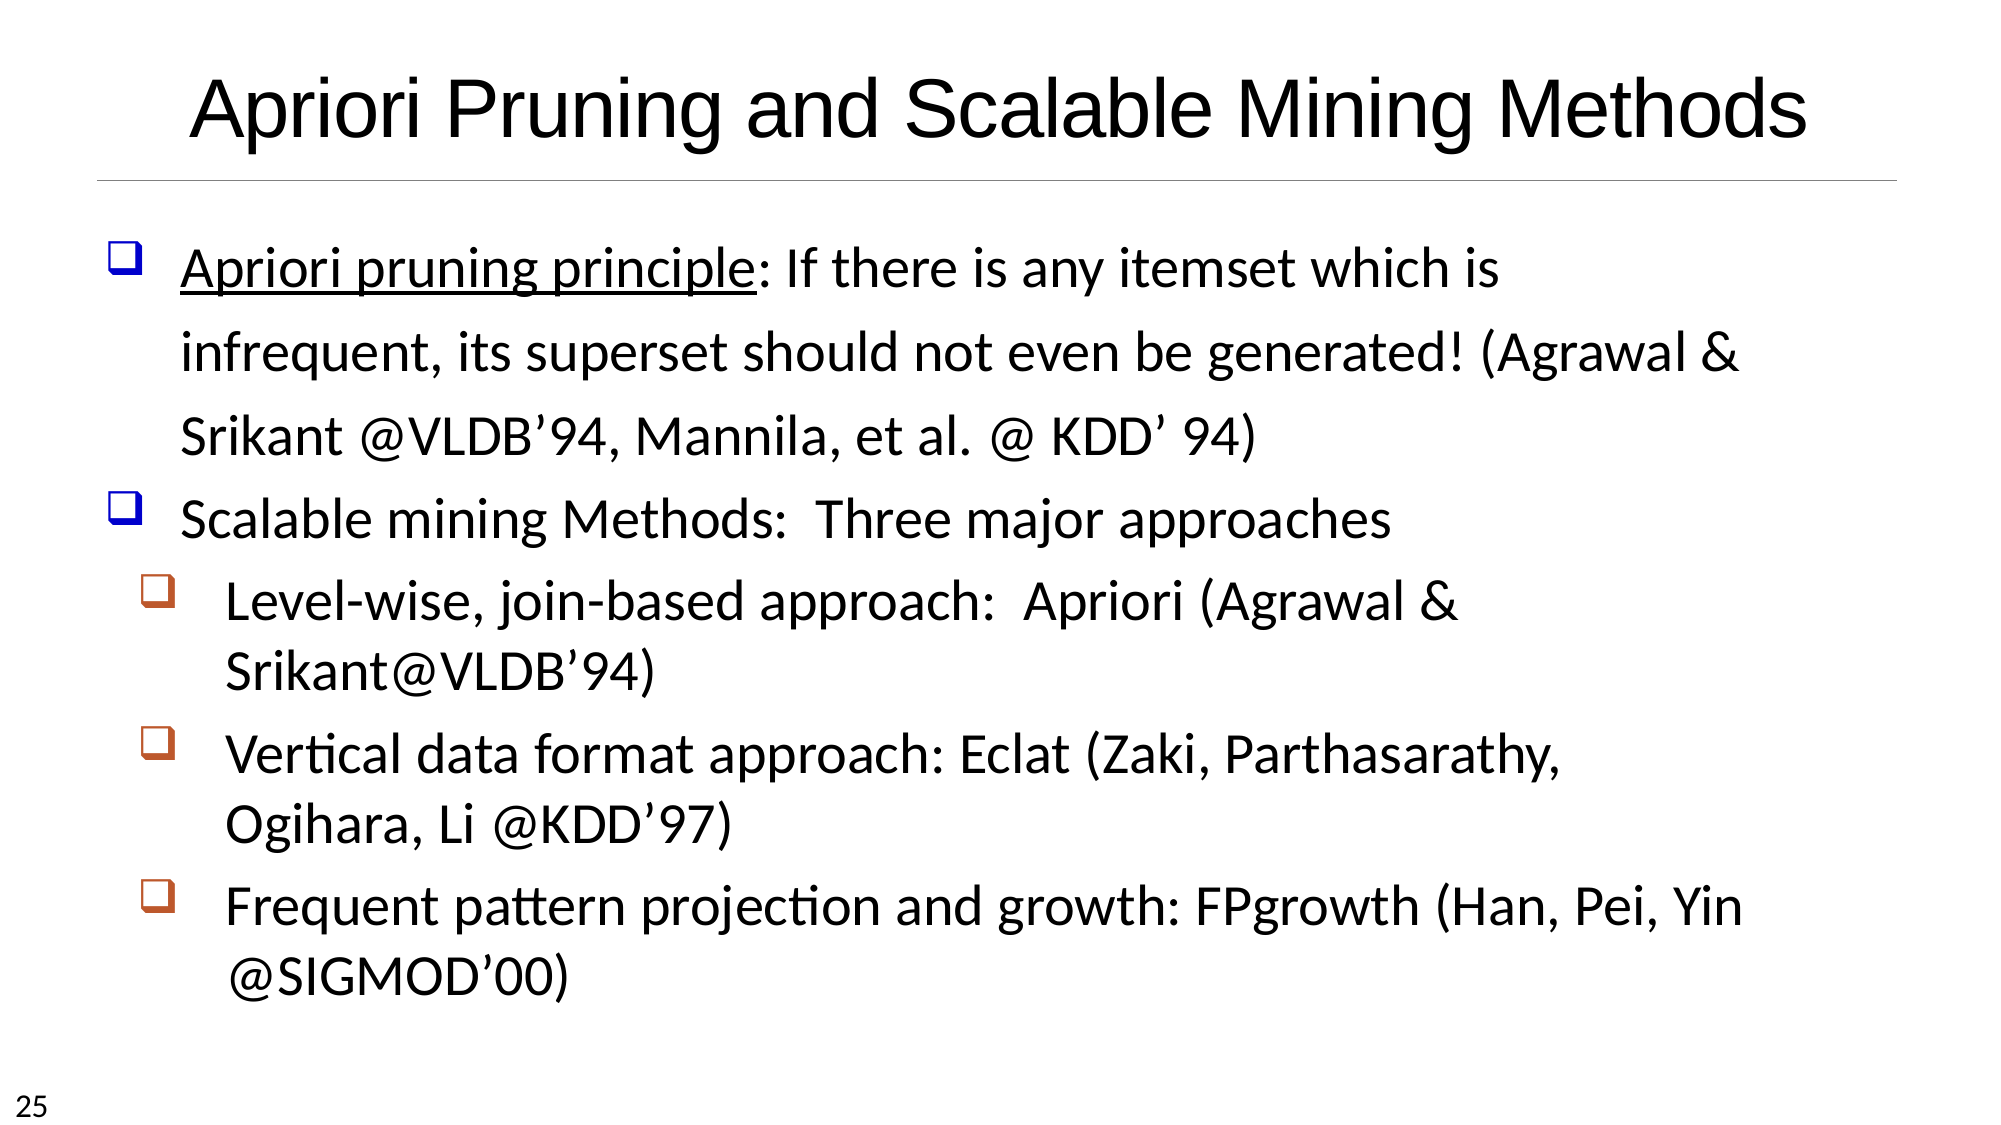

# Apriori Pruning and Scalable Mining Methods
Apriori pruning principle: If there is any itemset which is infrequent, its superset should not even be generated! (Agrawal & Srikant @VLDB’94, Mannila, et al. @ KDD’ 94)
Scalable mining Methods:  Three major approaches
Level-wise, join-based approach:  Apriori (Agrawal & Srikant@VLDB’94)
Vertical data format approach: Eclat (Zaki, Parthasarathy, Ogihara, Li @KDD’97)
Frequent pattern projection and growth: FPgrowth (Han, Pei, Yin @SIGMOD’00)